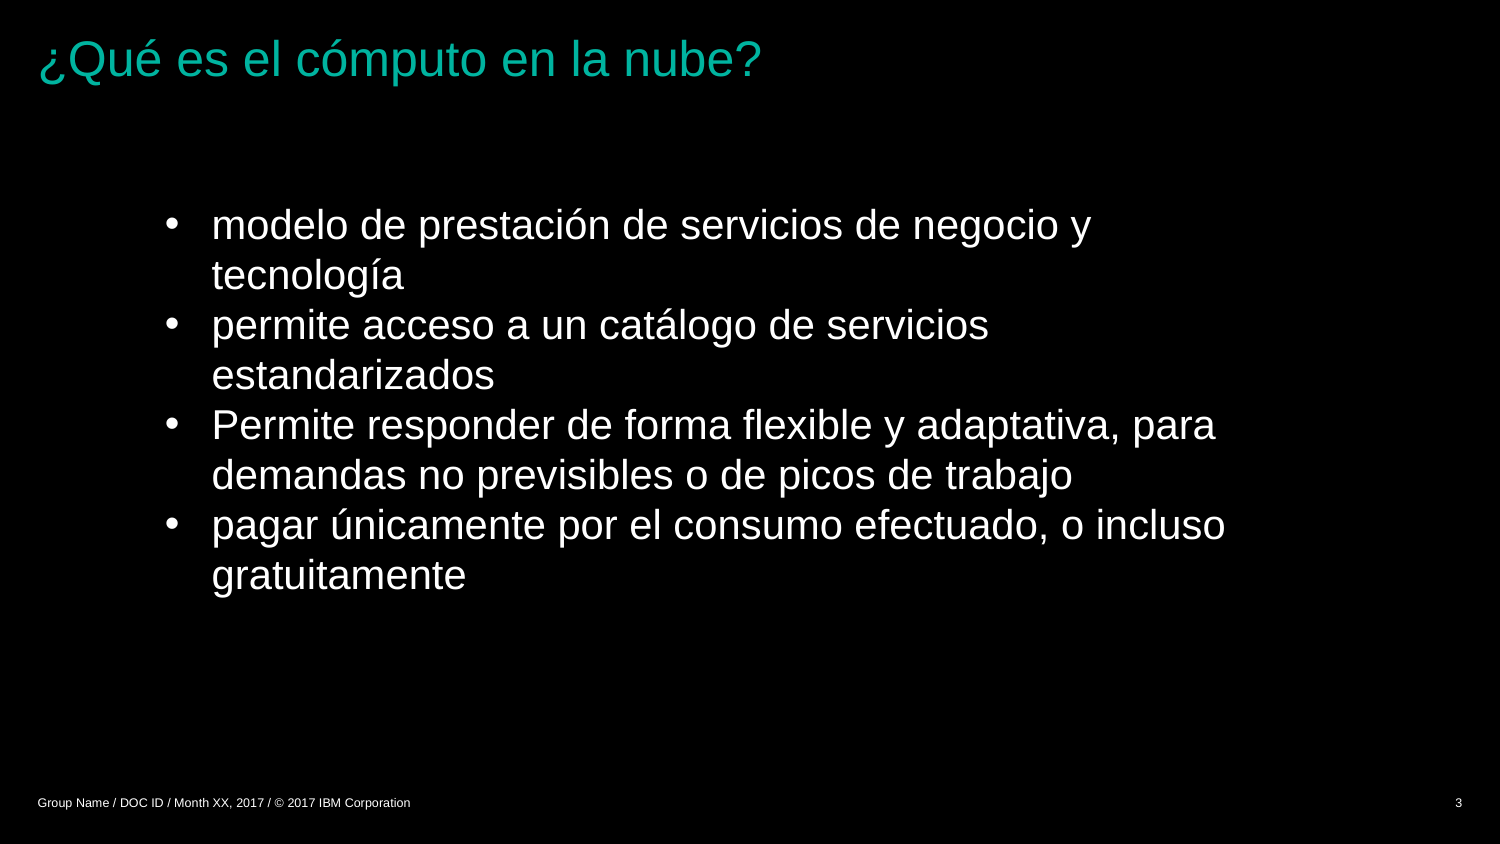

# ¿Qué es el cómputo en la nube?
modelo de prestación de servicios de negocio y tecnología
permite acceso a un catálogo de servicios estandarizados
Permite responder de forma flexible y adaptativa, para demandas no previsibles o de picos de trabajo
pagar únicamente por el consumo efectuado, o incluso gratuitamente
Group Name / DOC ID / Month XX, 2017 / © 2017 IBM Corporation
3